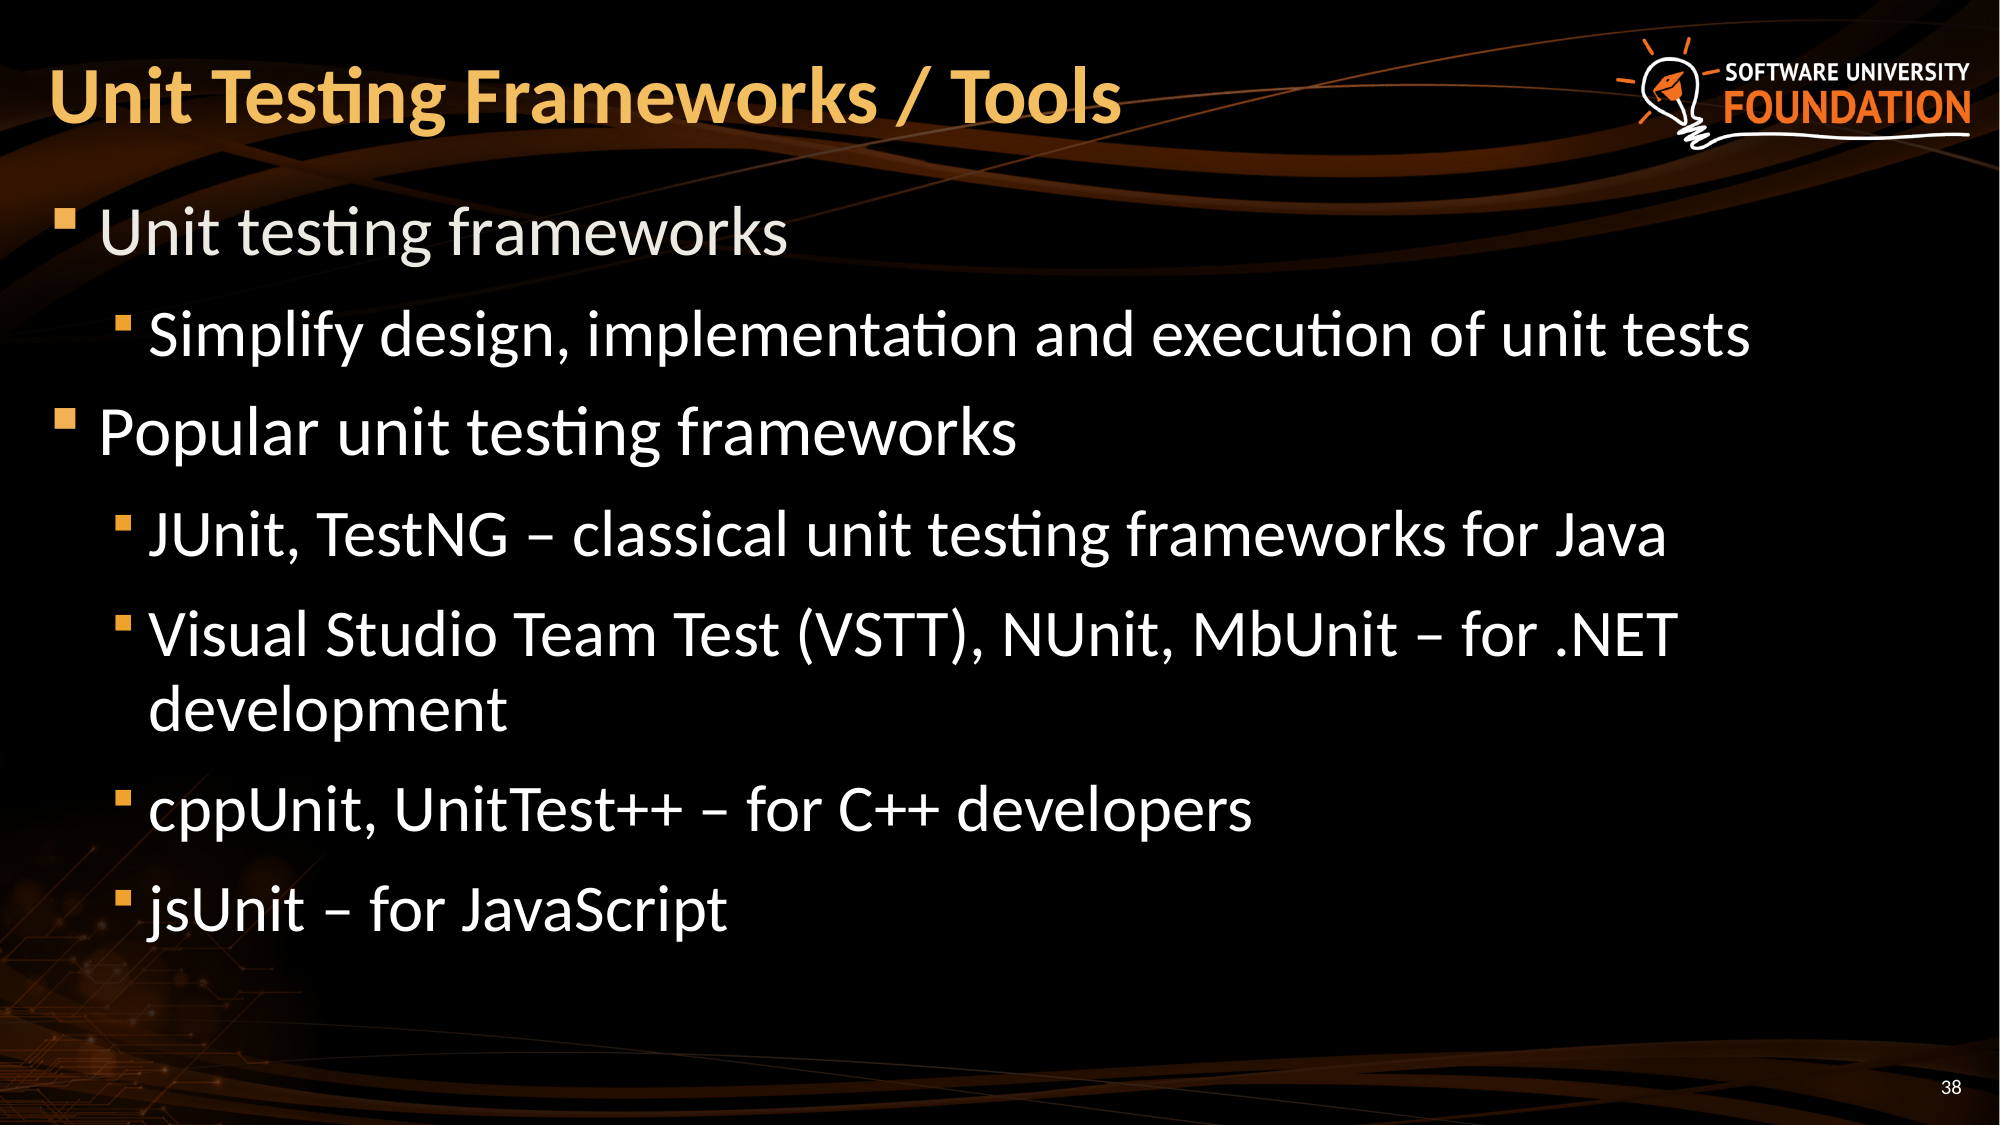

# Unit Testing Frameworks / Tools
Unit testing frameworks
Simplify design, implementation and execution of unit tests
Popular unit testing frameworks
JUnit, TestNG – classical unit testing frameworks for Java
Visual Studio Team Test (VSTT), NUnit, MbUnit – for .NET development
cppUnit, UnitTest++ – for C++ developers
jsUnit – for JavaScript
38